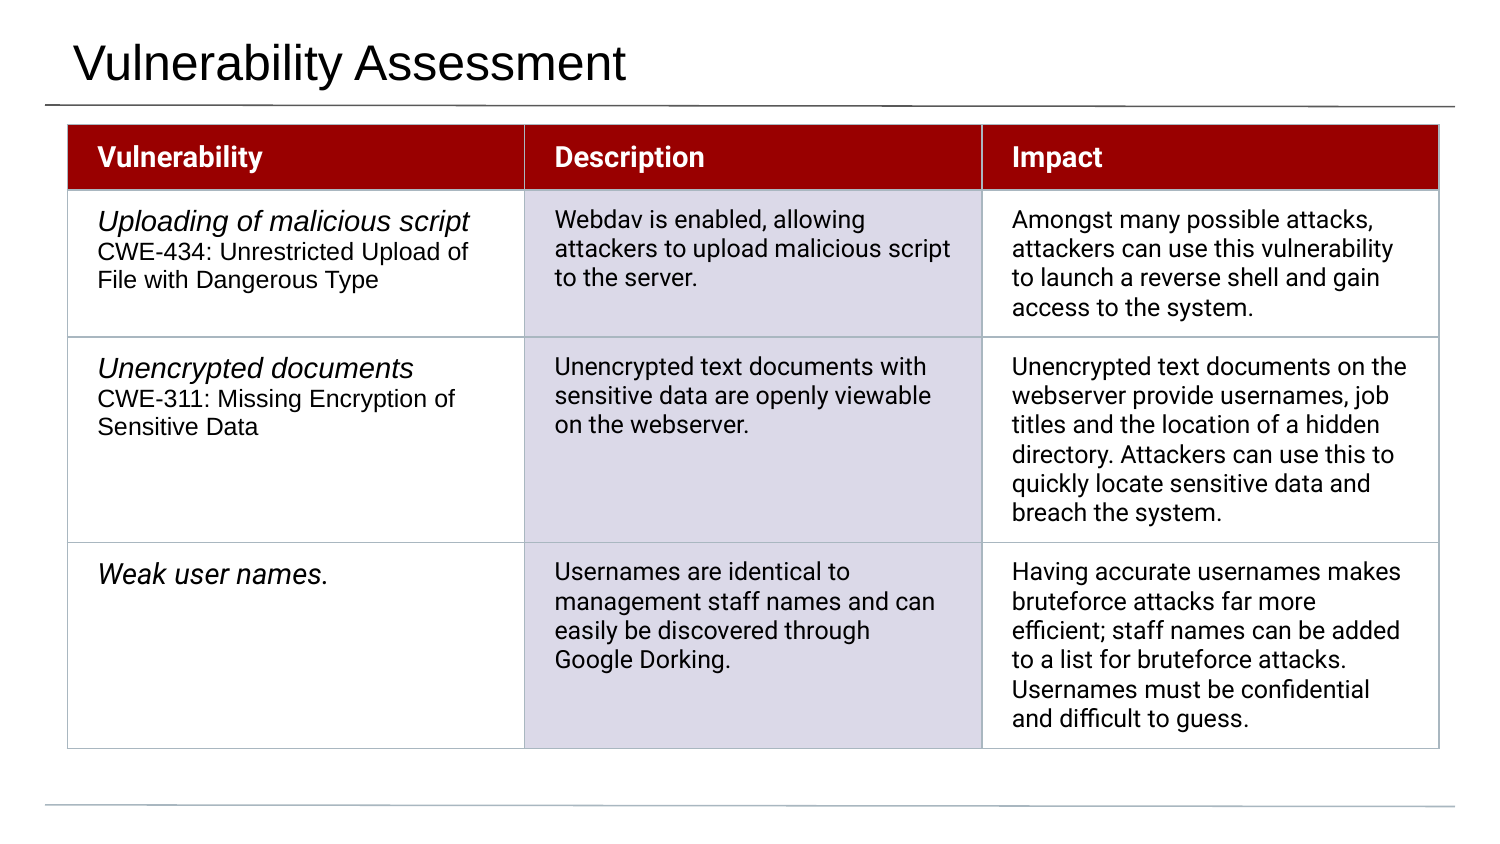

# Vulnerability Assessment
| Vulnerability | Description | Impact |
| --- | --- | --- |
| Uploading of malicious script CWE-434: Unrestricted Upload of File with Dangerous Type | Webdav is enabled, allowing attackers to upload malicious script to the server. | Amongst many possible attacks, attackers can use this vulnerability to launch a reverse shell and gain access to the system. |
| Unencrypted documents CWE-311: Missing Encryption of Sensitive Data | Unencrypted text documents with sensitive data are openly viewable on the webserver. | Unencrypted text documents on the webserver provide usernames, job titles and the location of a hidden directory. Attackers can use this to quickly locate sensitive data and breach the system. |
| Weak user names. | Usernames are identical to management staff names and can easily be discovered through Google Dorking. | Having accurate usernames makes bruteforce attacks far more efficient; staff names can be added to a list for bruteforce attacks. Usernames must be confidential and difficult to guess. |